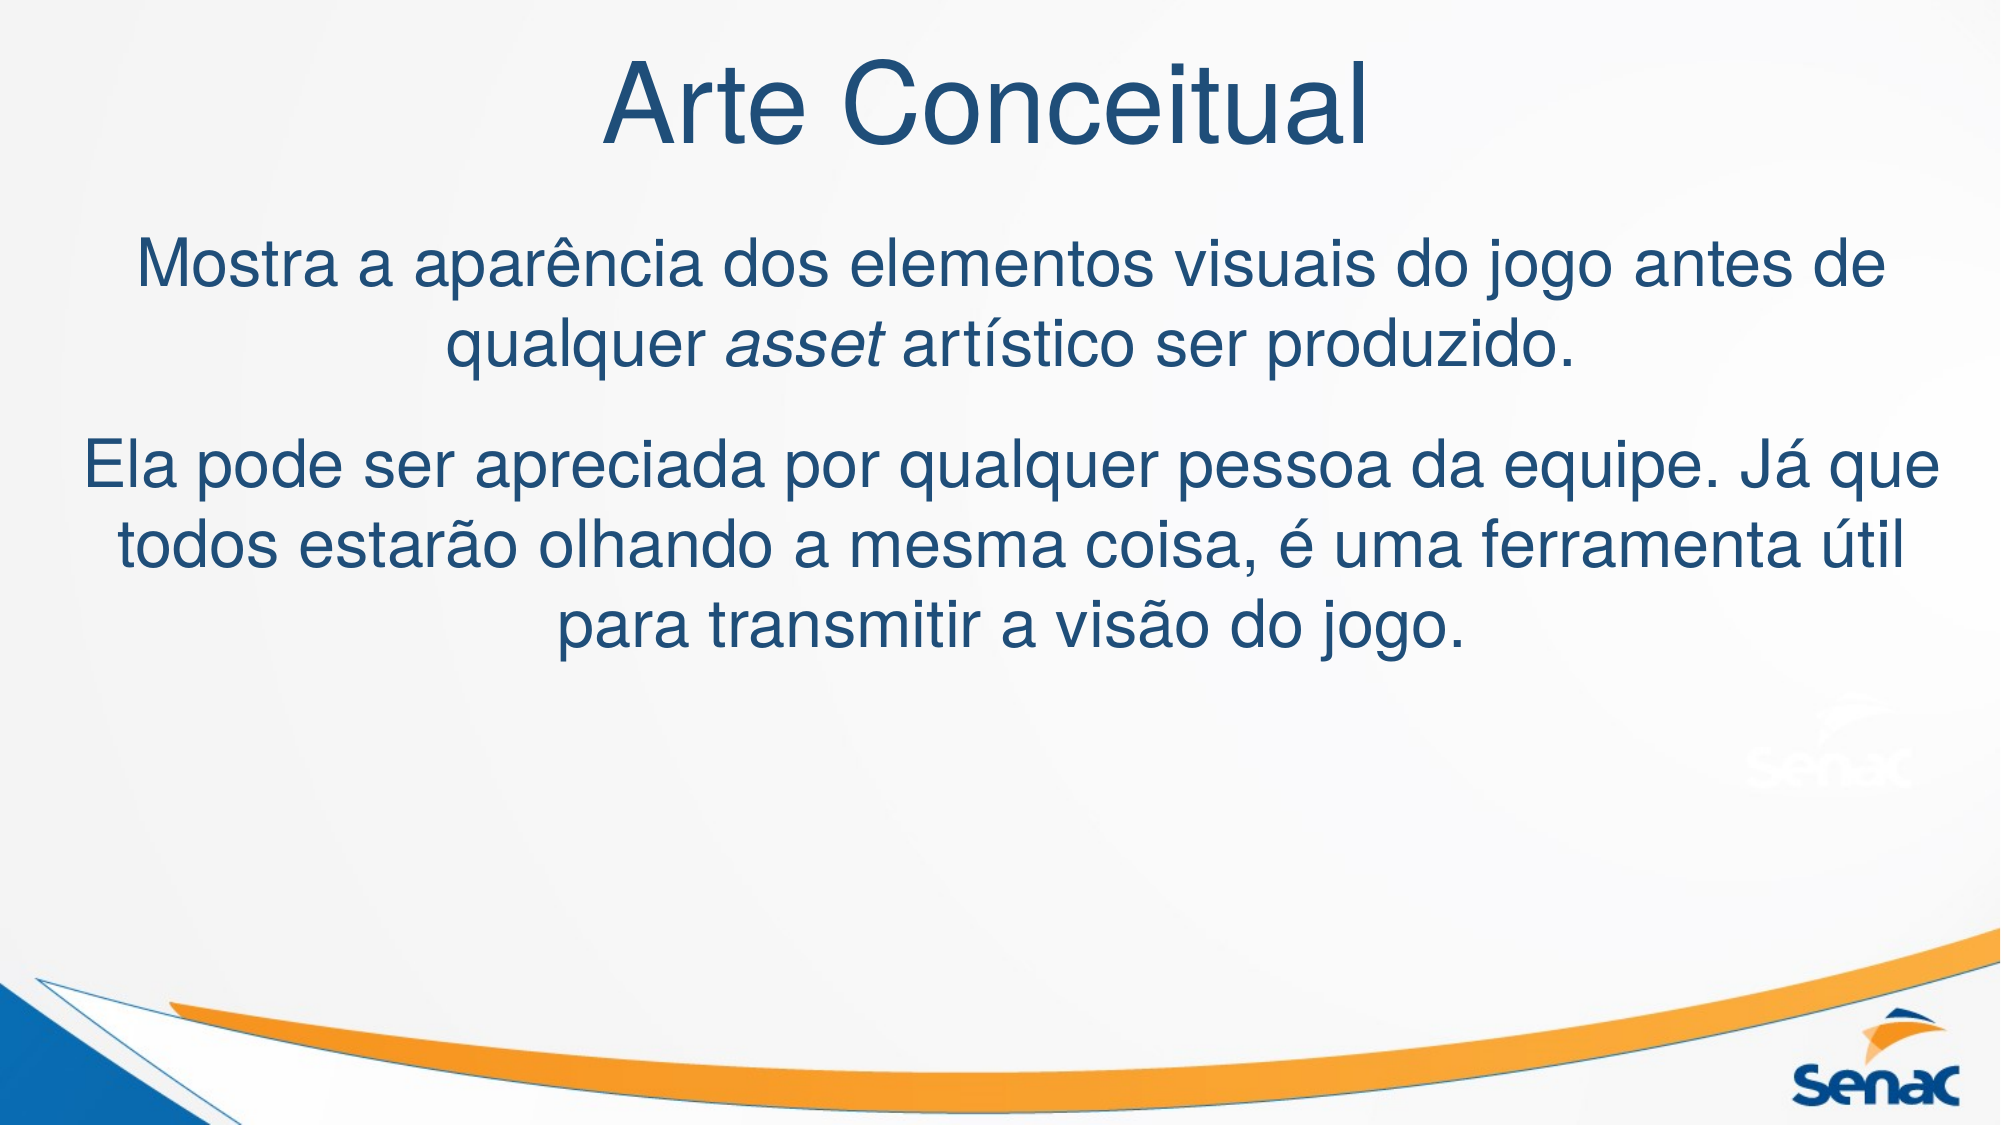

# Arte Conceitual
Mostra a aparência dos elementos visuais do jogo antes de qualquer asset artístico ser produzido.
Ela pode ser apreciada por qualquer pessoa da equipe. Já que todos estarão olhando a mesma coisa, é uma ferramenta útil para transmitir a visão do jogo.